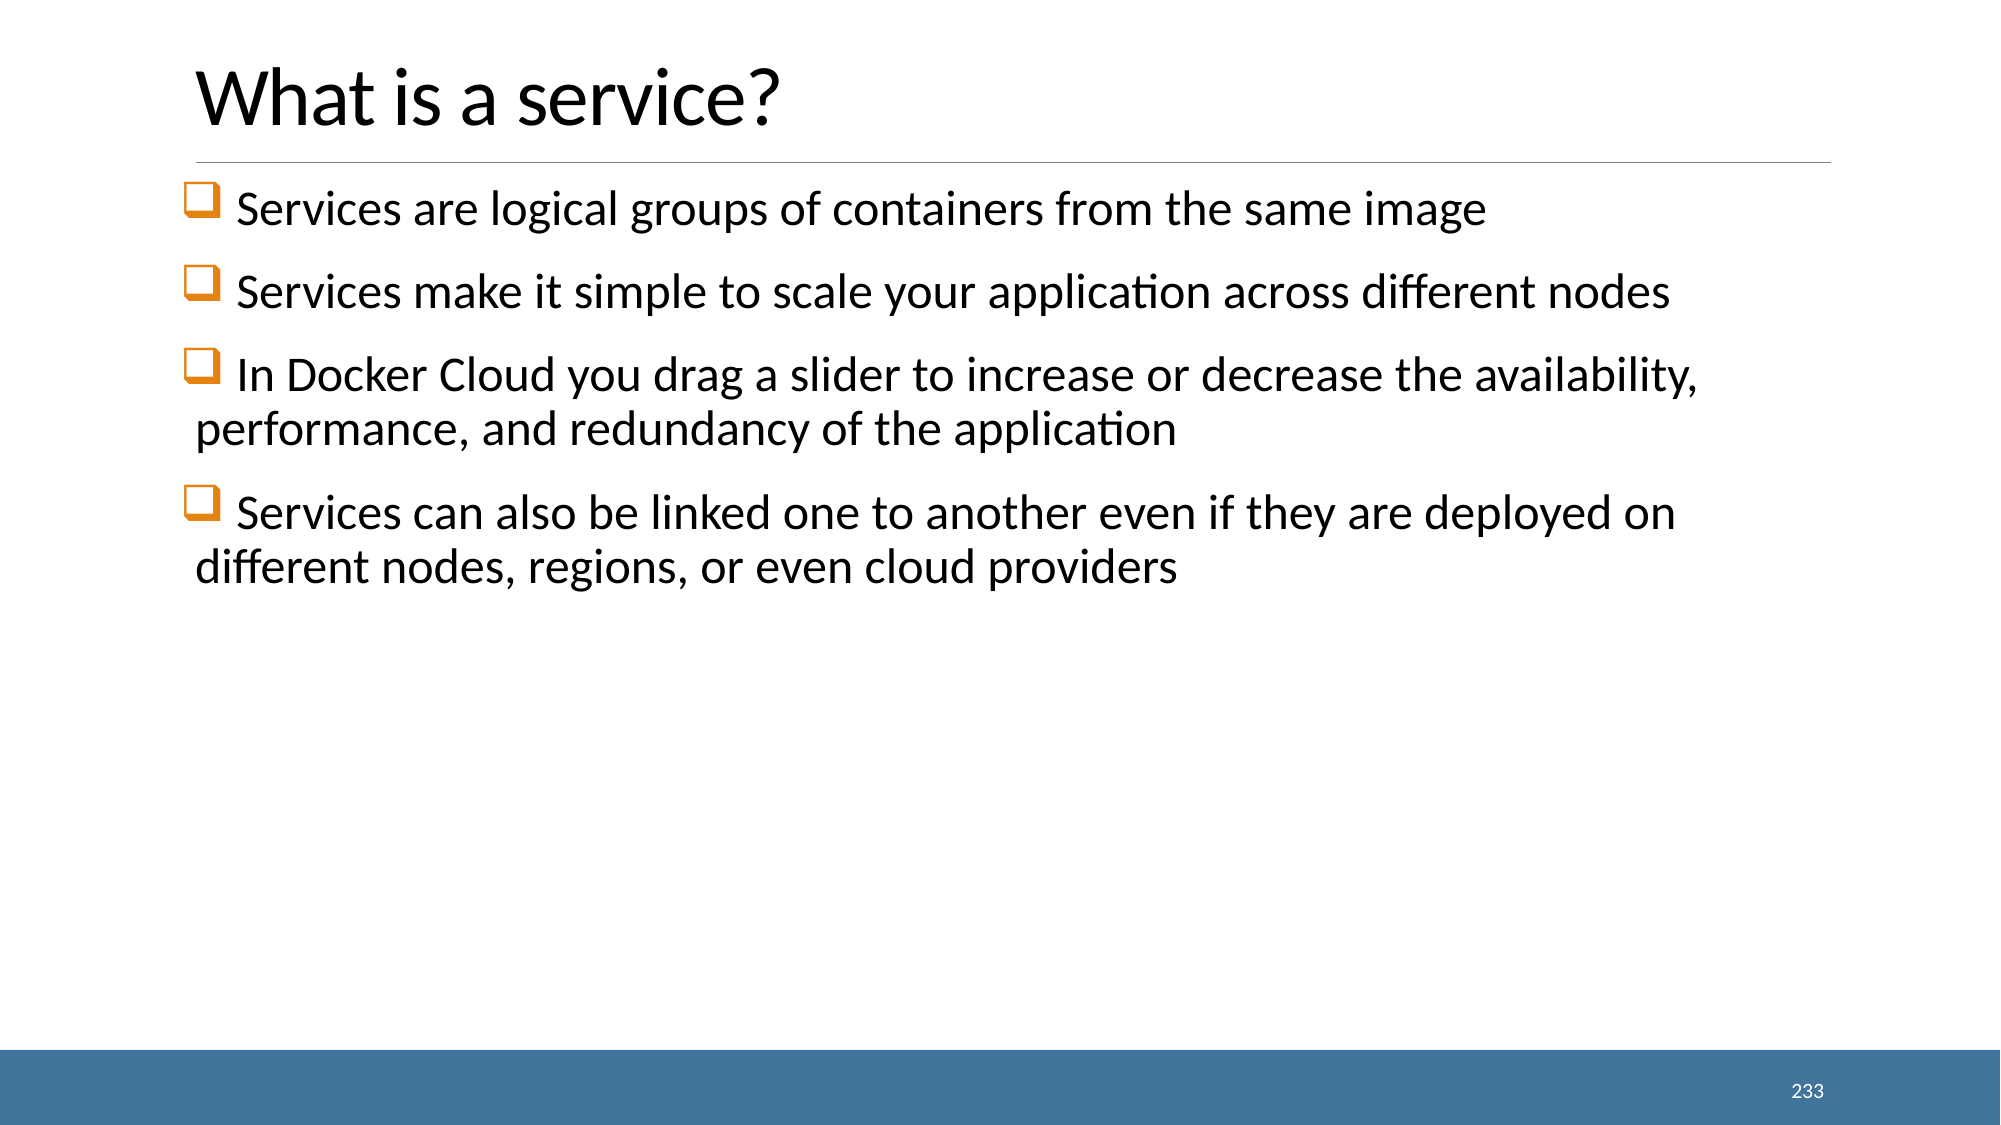

# What is a service?
 Services are logical groups of containers from the same image
 Services make it simple to scale your application across different nodes
 In Docker Cloud you drag a slider to increase or decrease the availability, performance, and redundancy of the application
 Services can also be linked one to another even if they are deployed on different nodes, regions, or even cloud providers

233